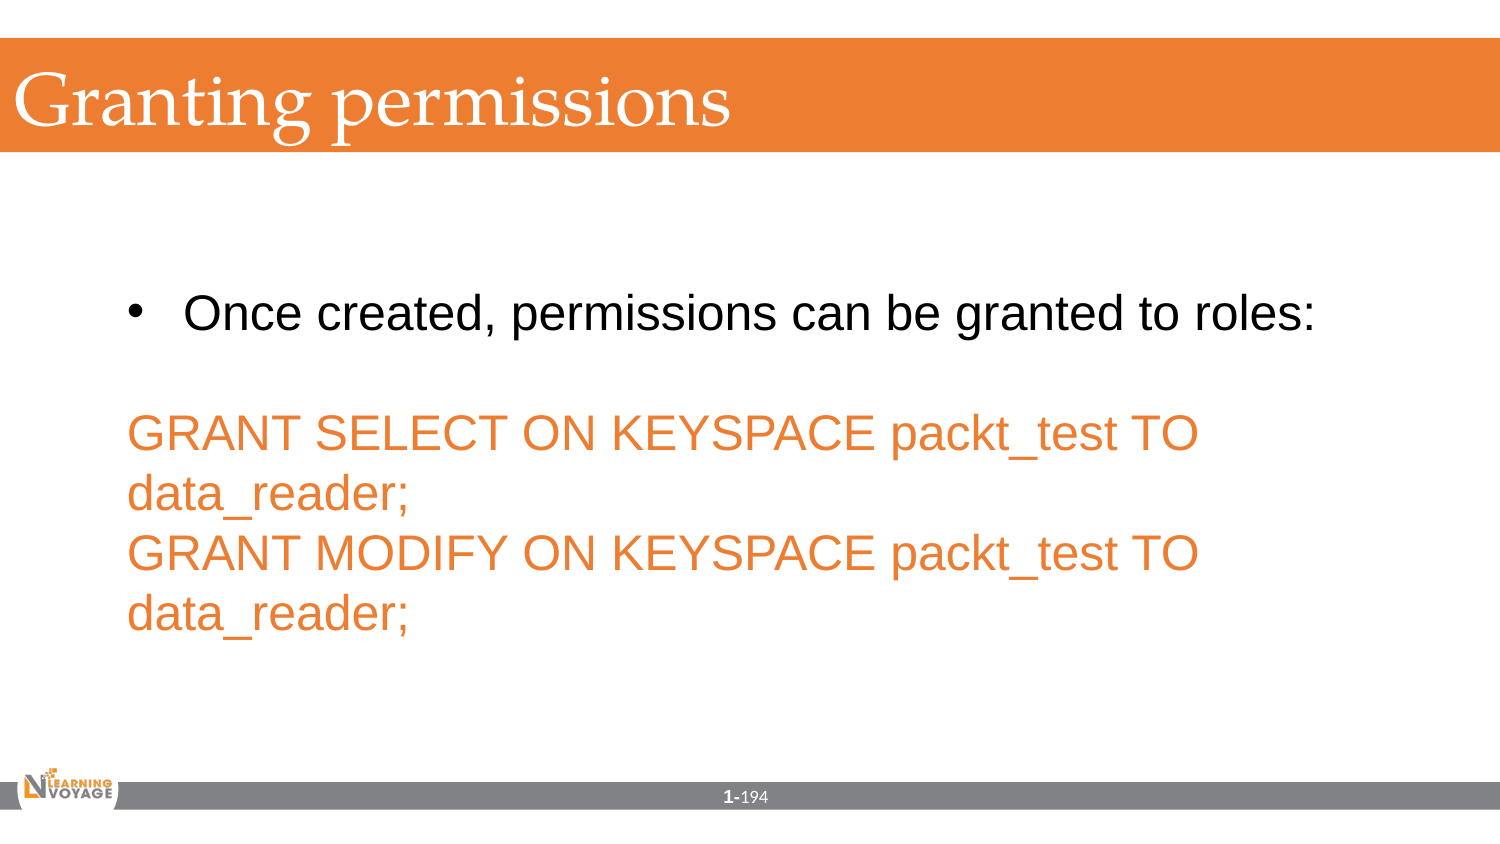

Granting permissions
Once created, permissions can be granted to roles:

GRANT SELECT ON KEYSPACE packt_test TO data_reader;
GRANT MODIFY ON KEYSPACE packt_test TO data_reader;
1-194